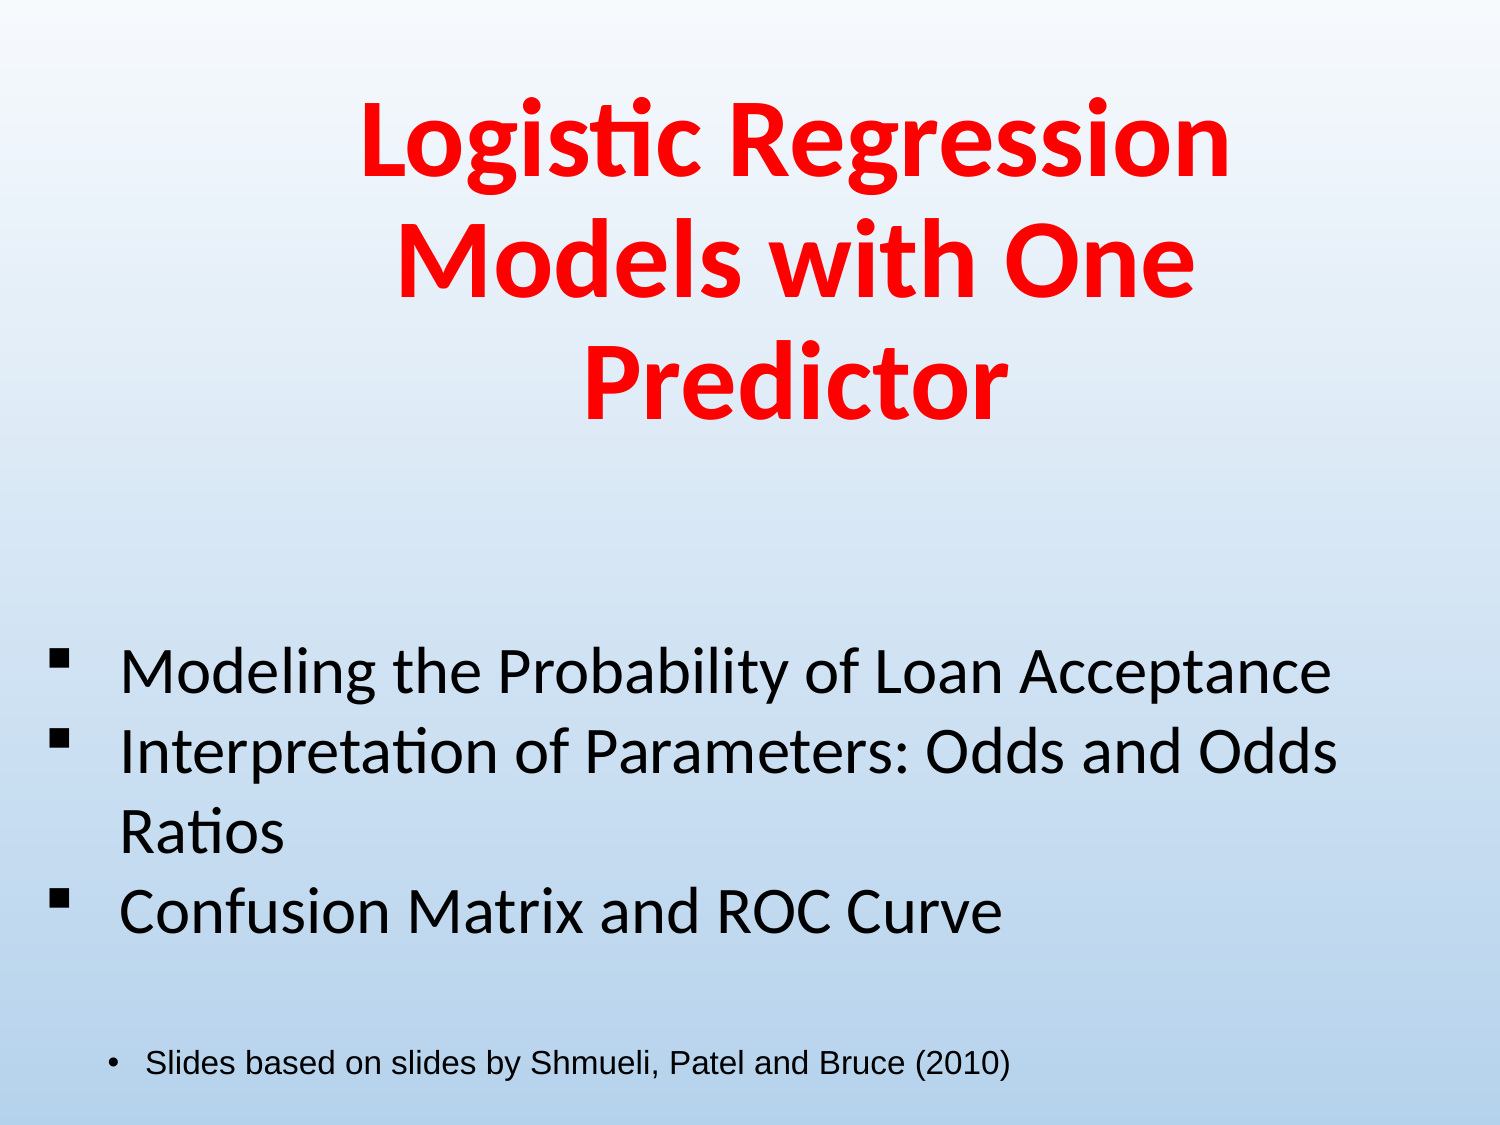

Logistic Regression Models with One Predictor
Modeling the Probability of Loan Acceptance
Interpretation of Parameters: Odds and Odds Ratios
Confusion Matrix and ROC Curve

Slides based on slides by Shmueli, Patel and Bruce (2010)